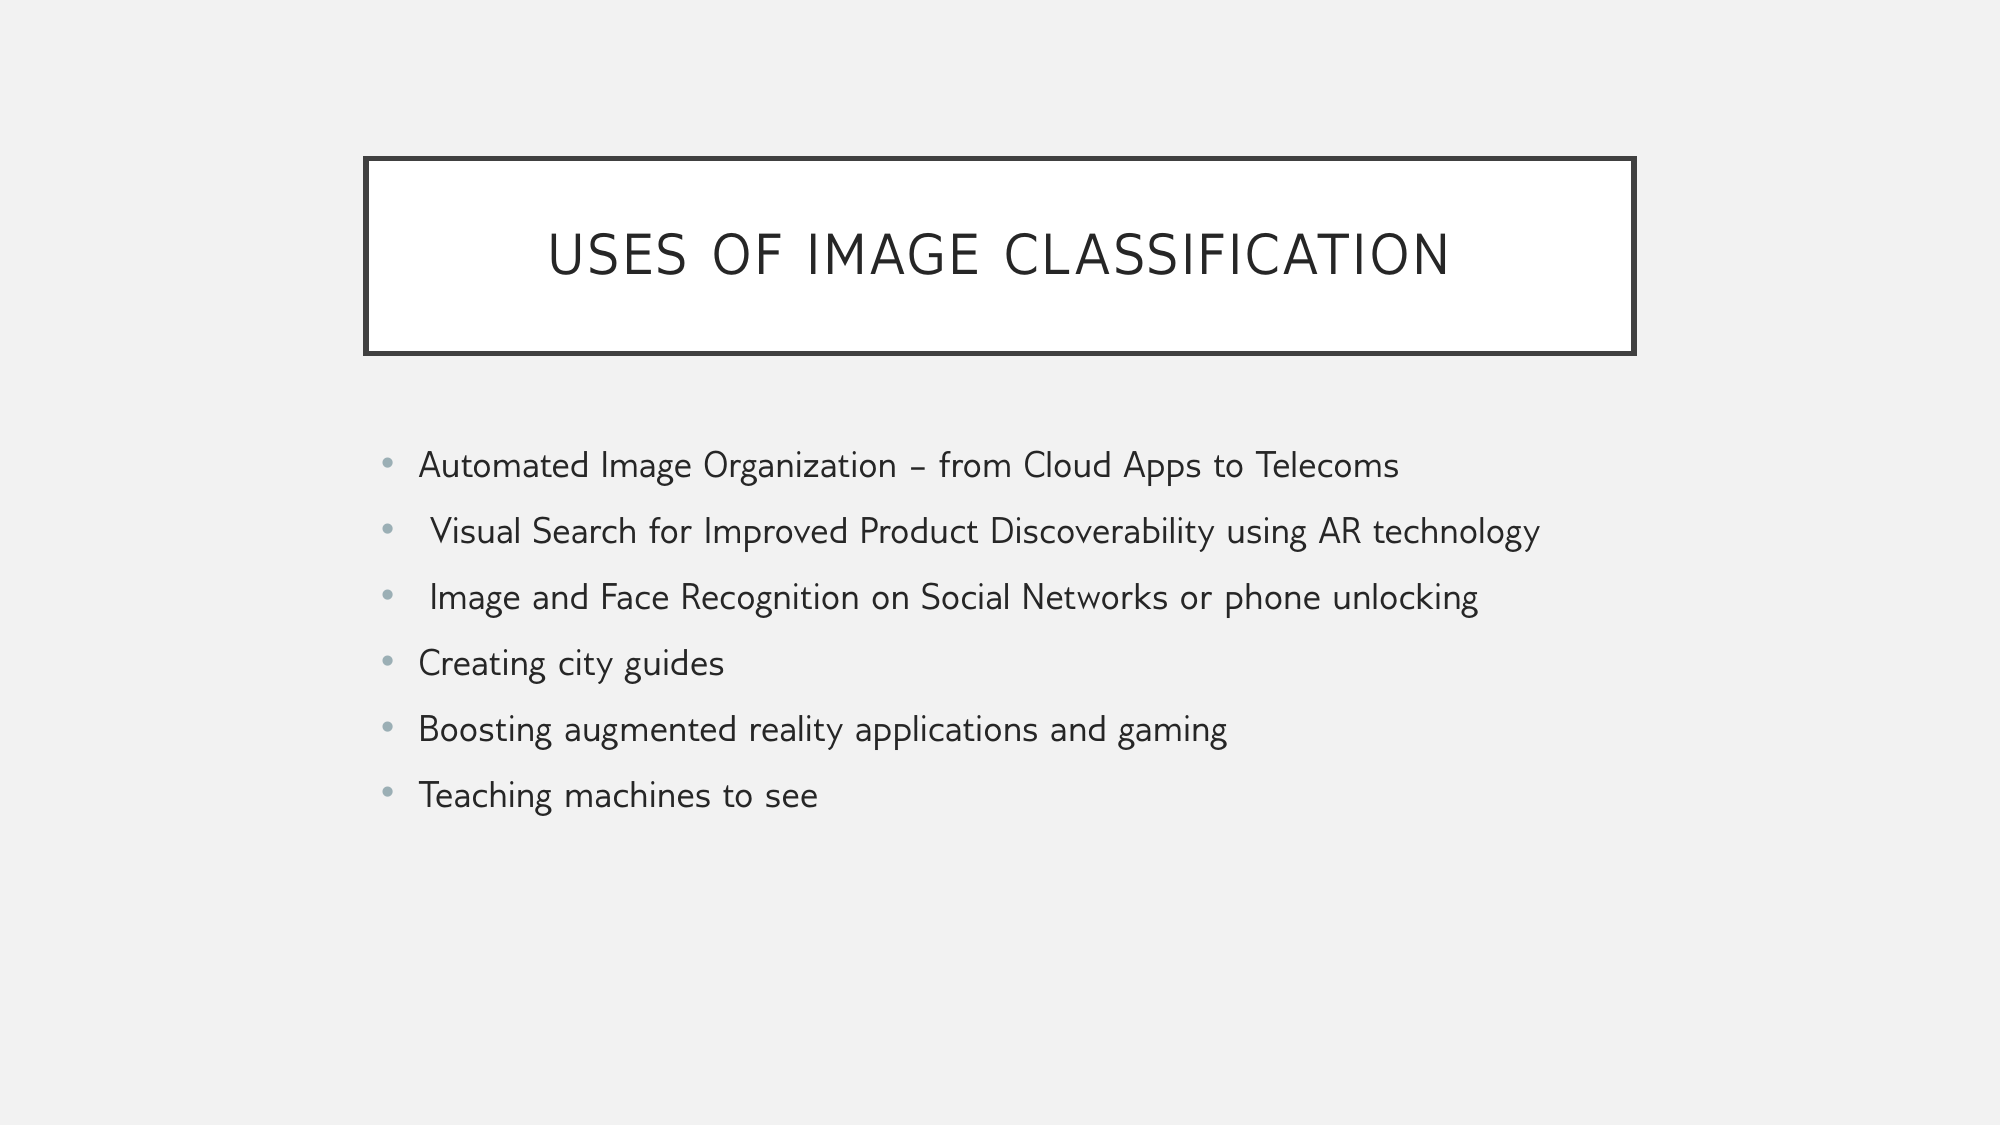

# uses of image classification
Automated Image Organization – from Cloud Apps to Telecoms
 Visual Search for Improved Product Discoverability using AR technology
 Image and Face Recognition on Social Networks or phone unlocking
Creating city guides
Boosting augmented reality applications and gaming
Teaching machines to see